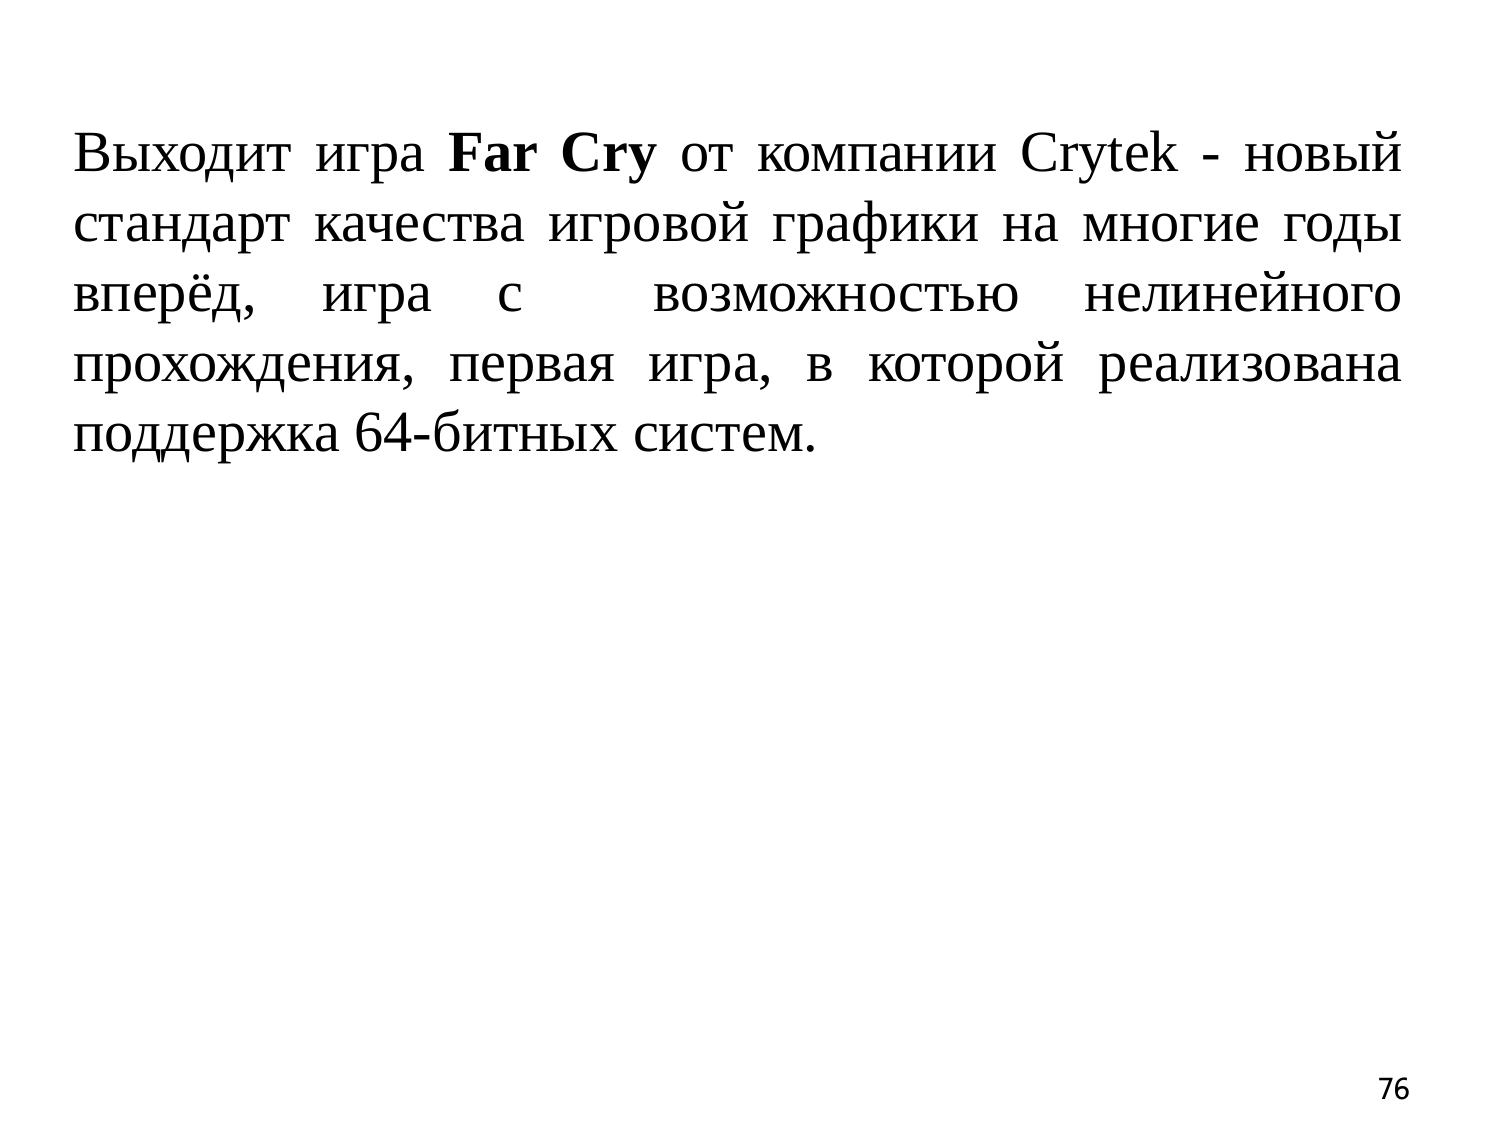

Выходит игра Far Cry от компании Crytek - новый стандарт качества игровой графики на многие годы вперёд, игра с  возможностью нелинейного прохождения, первая игра, в которой реализована поддержка 64-битных систем.
76